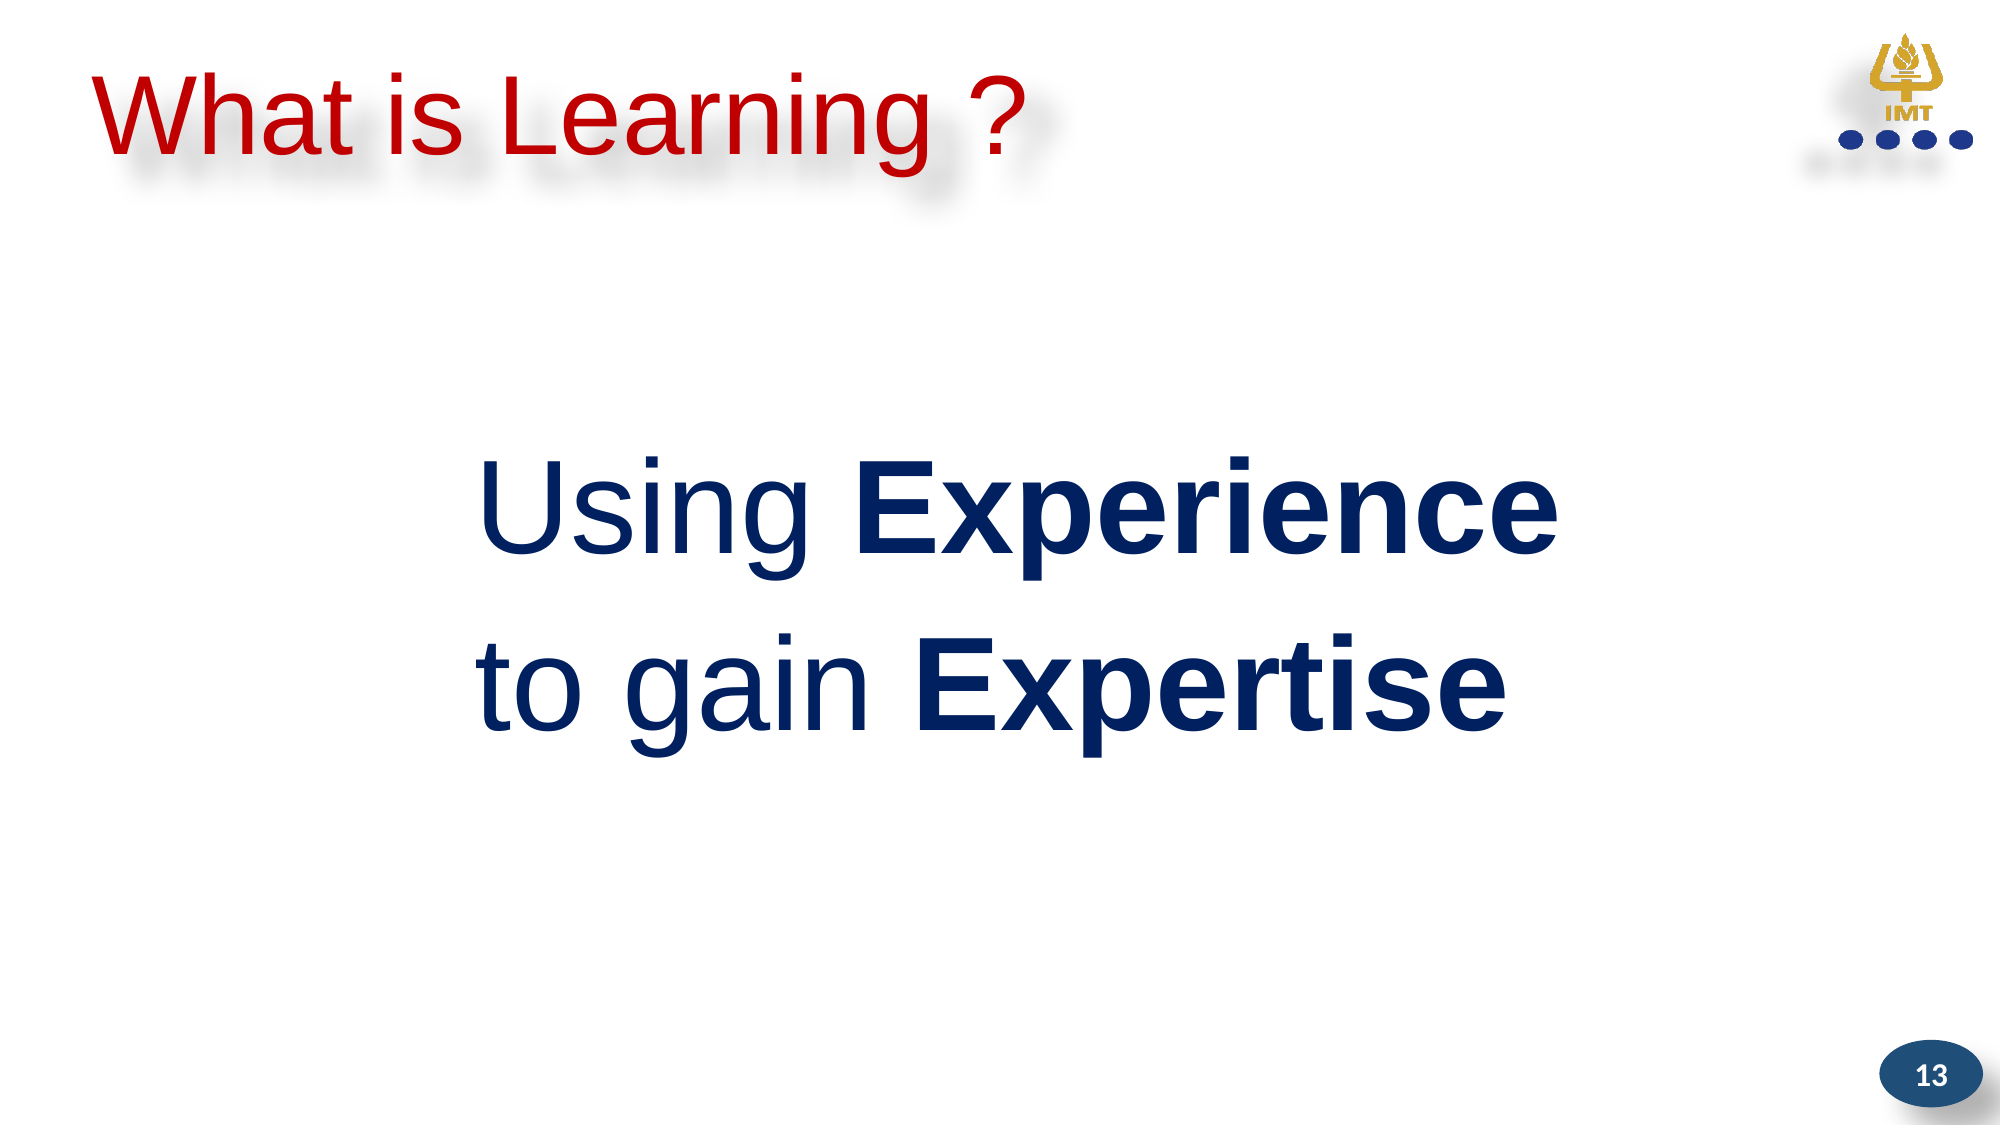

# What is Learning ?
Using Experience
to gain Expertise
13